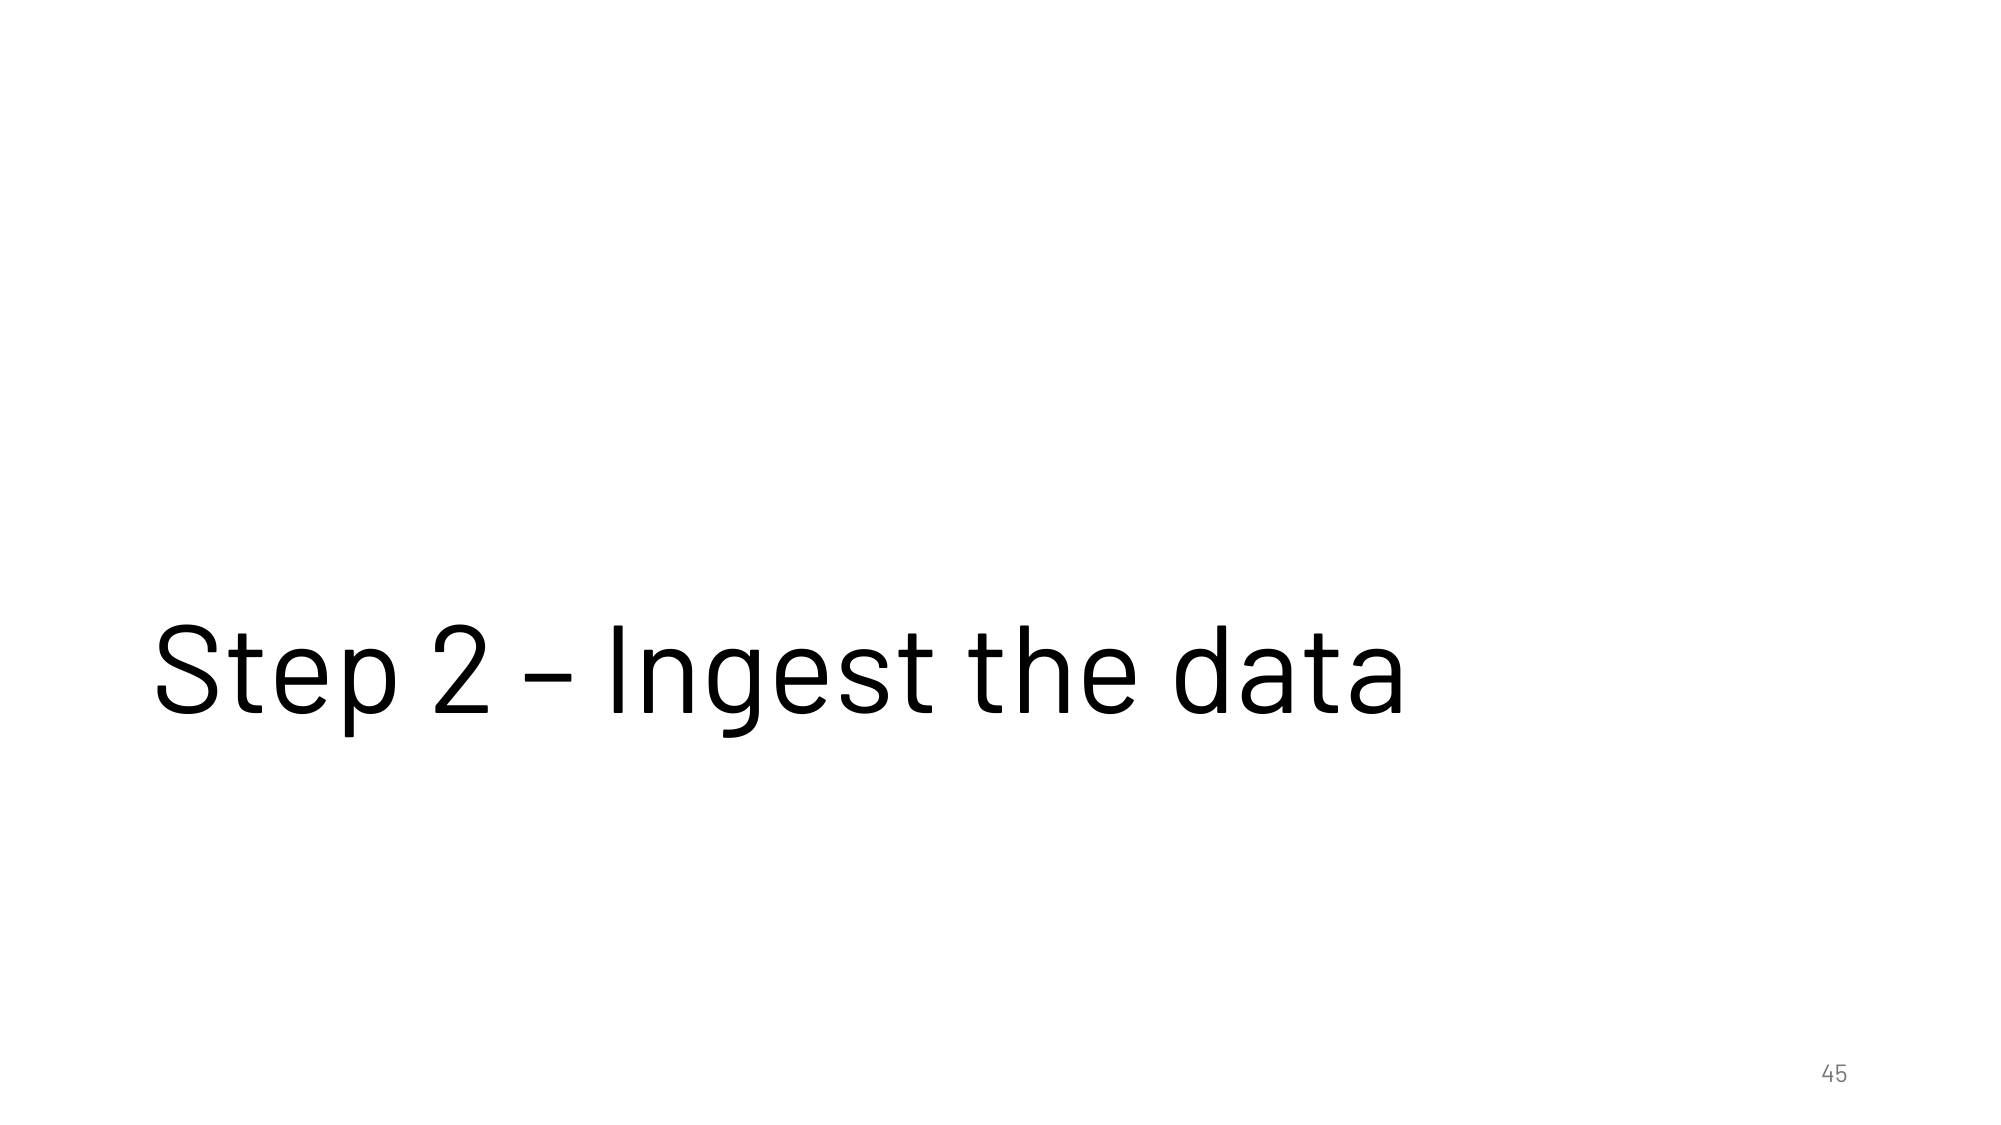

# Step 2 – Ingest the data

45